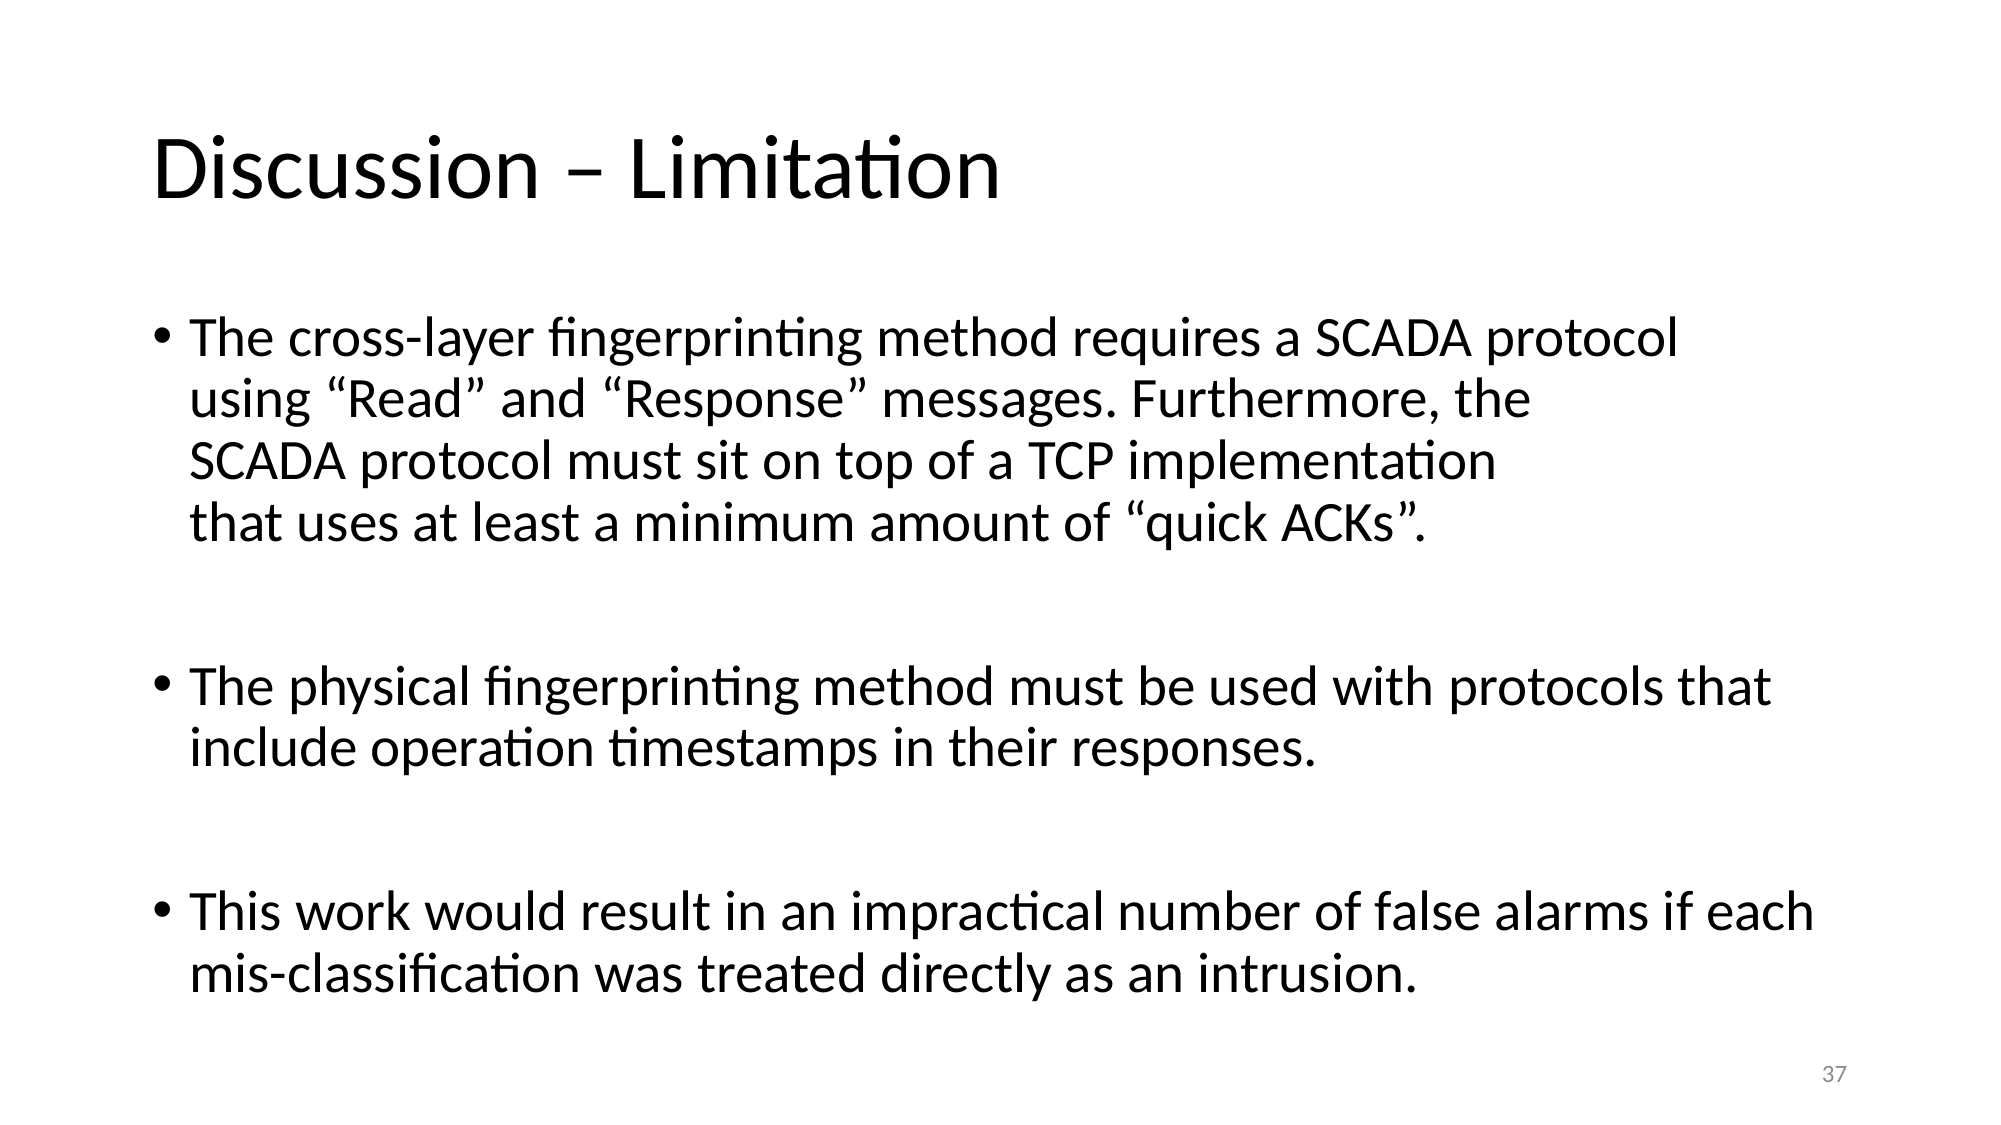

# Discussion – Limitation
The cross-layer fingerprinting method requires a SCADA protocol
using “Read” and “Response” messages. Furthermore, the
SCADA protocol must sit on top of a TCP implementation
that uses at least a minimum amount of “quick ACKs”.

The physical fingerprinting method must be used with protocols that include operation timestamps in their responses.

This work would result in an impractical number of false alarms if each mis-classification was treated directly as an intrusion.
37